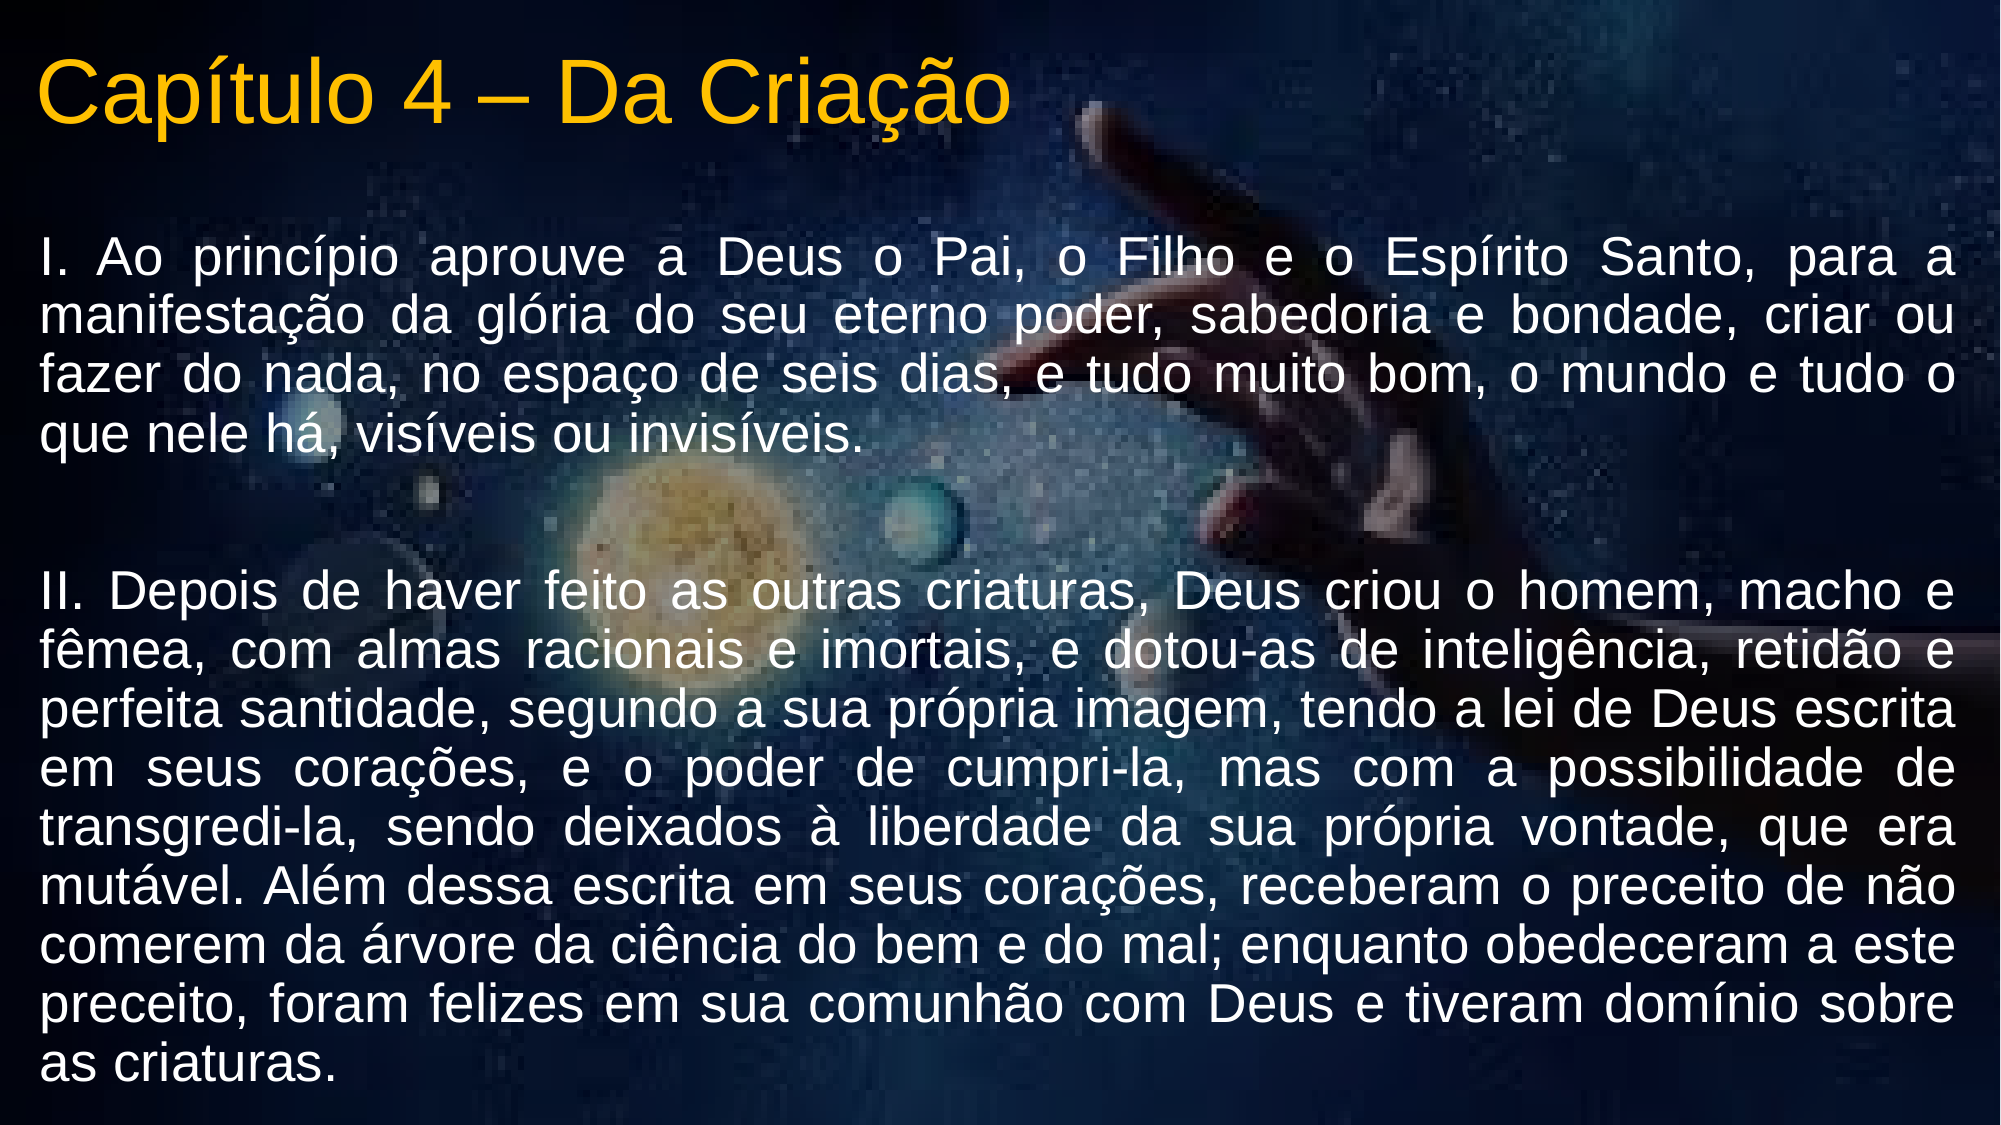

# Capítulo 4 – Da Criação
I. Ao princípio aprouve a Deus o Pai, o Filho e o Espírito Santo, para a manifestação da glória do seu eterno poder, sabedoria e bondade, criar ou fazer do nada, no espaço de seis dias, e tudo muito bom, o mundo e tudo o que nele há, visíveis ou invisíveis.

II. Depois de haver feito as outras criaturas, Deus criou o homem, macho e fêmea, com almas racionais e imortais, e dotou-as de inteligência, retidão e perfeita santidade, segundo a sua própria imagem, tendo a lei de Deus escrita em seus corações, e o poder de cumpri-la, mas com a possibilidade de transgredi-la, sendo deixados à liberdade da sua própria vontade, que era mutável. Além dessa escrita em seus corações, receberam o preceito de não comerem da árvore da ciência do bem e do mal; enquanto obedeceram a este preceito, foram felizes em sua comunhão com Deus e tiveram domínio sobre as criaturas.